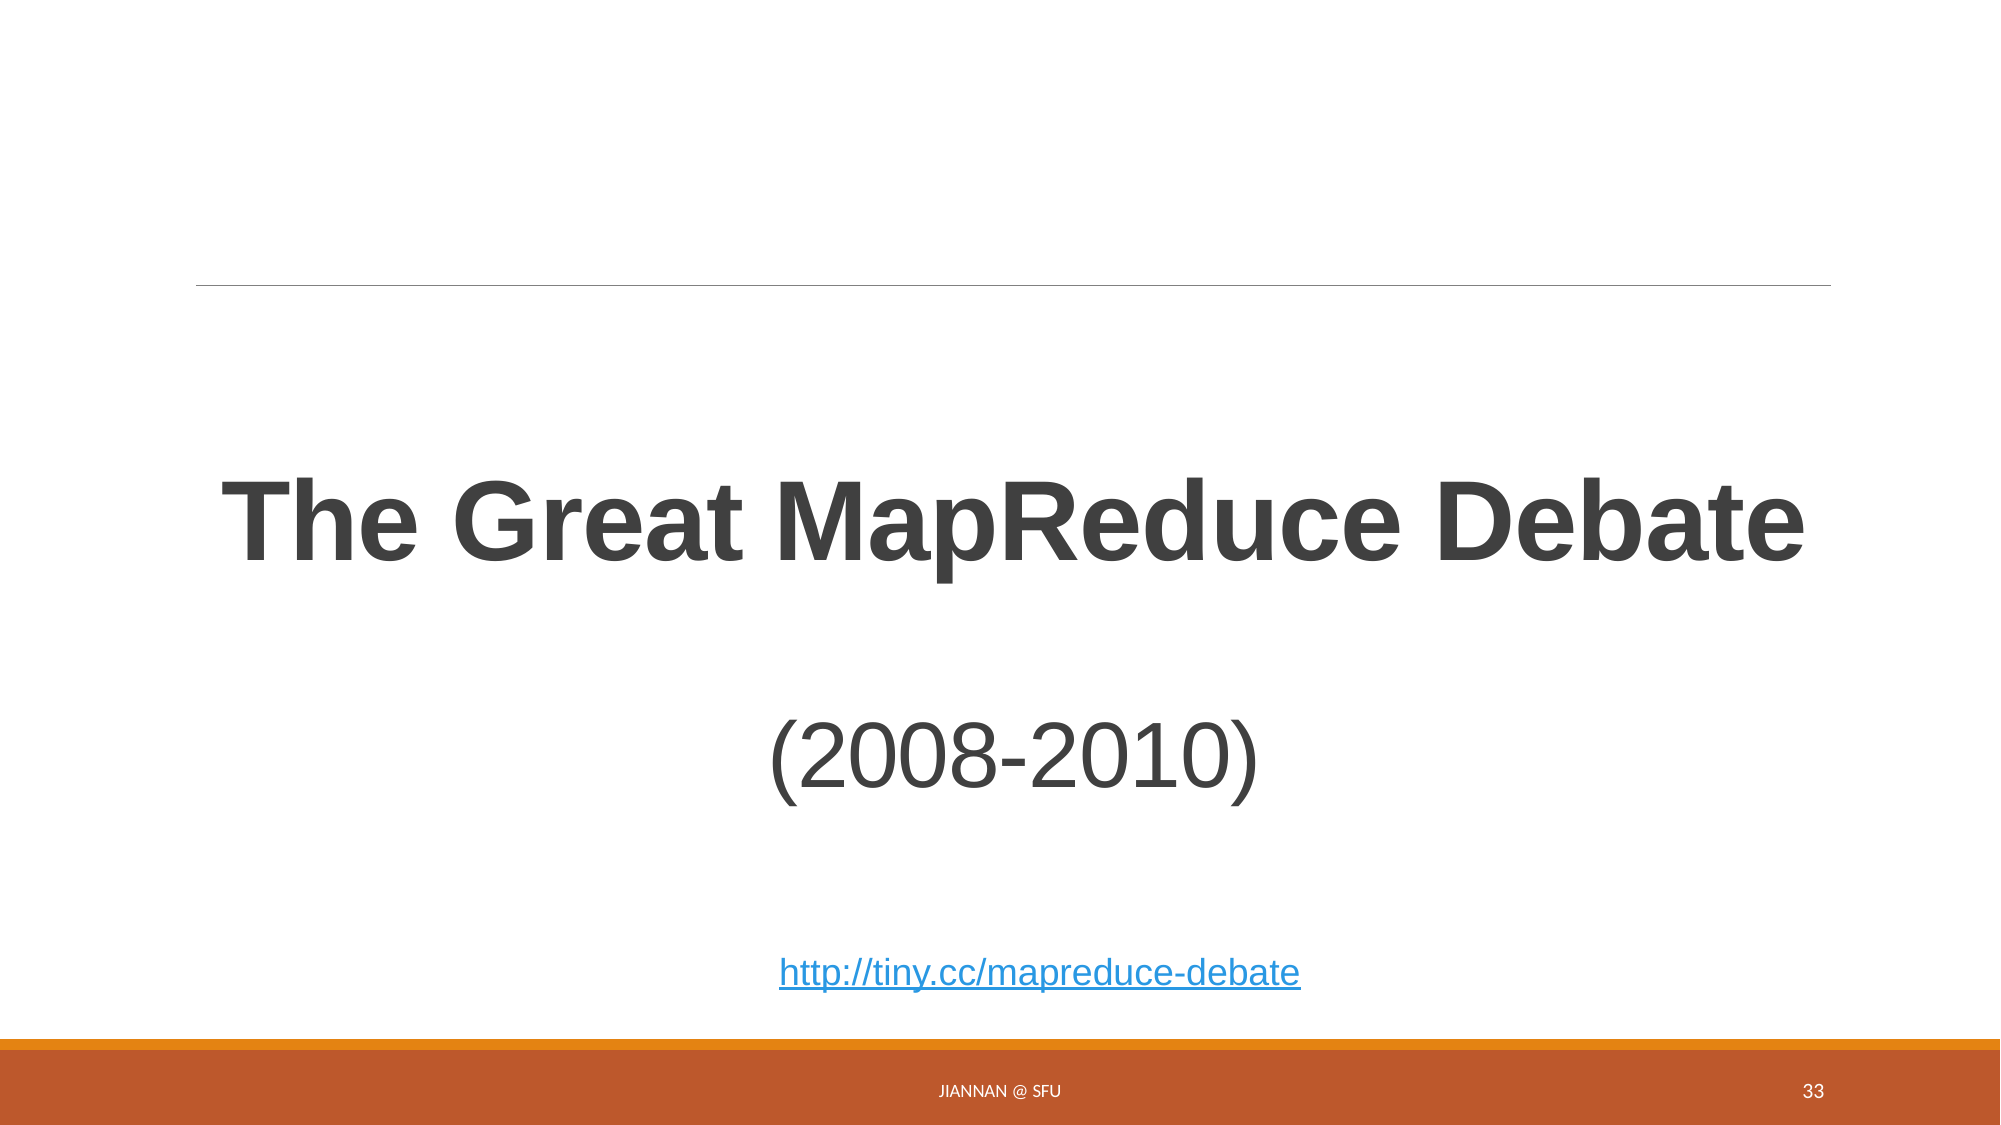

# The Great MapReduce Debate (2008-2010)
http://tiny.cc/mapreduce-debate
Jiannan @ SFU
33